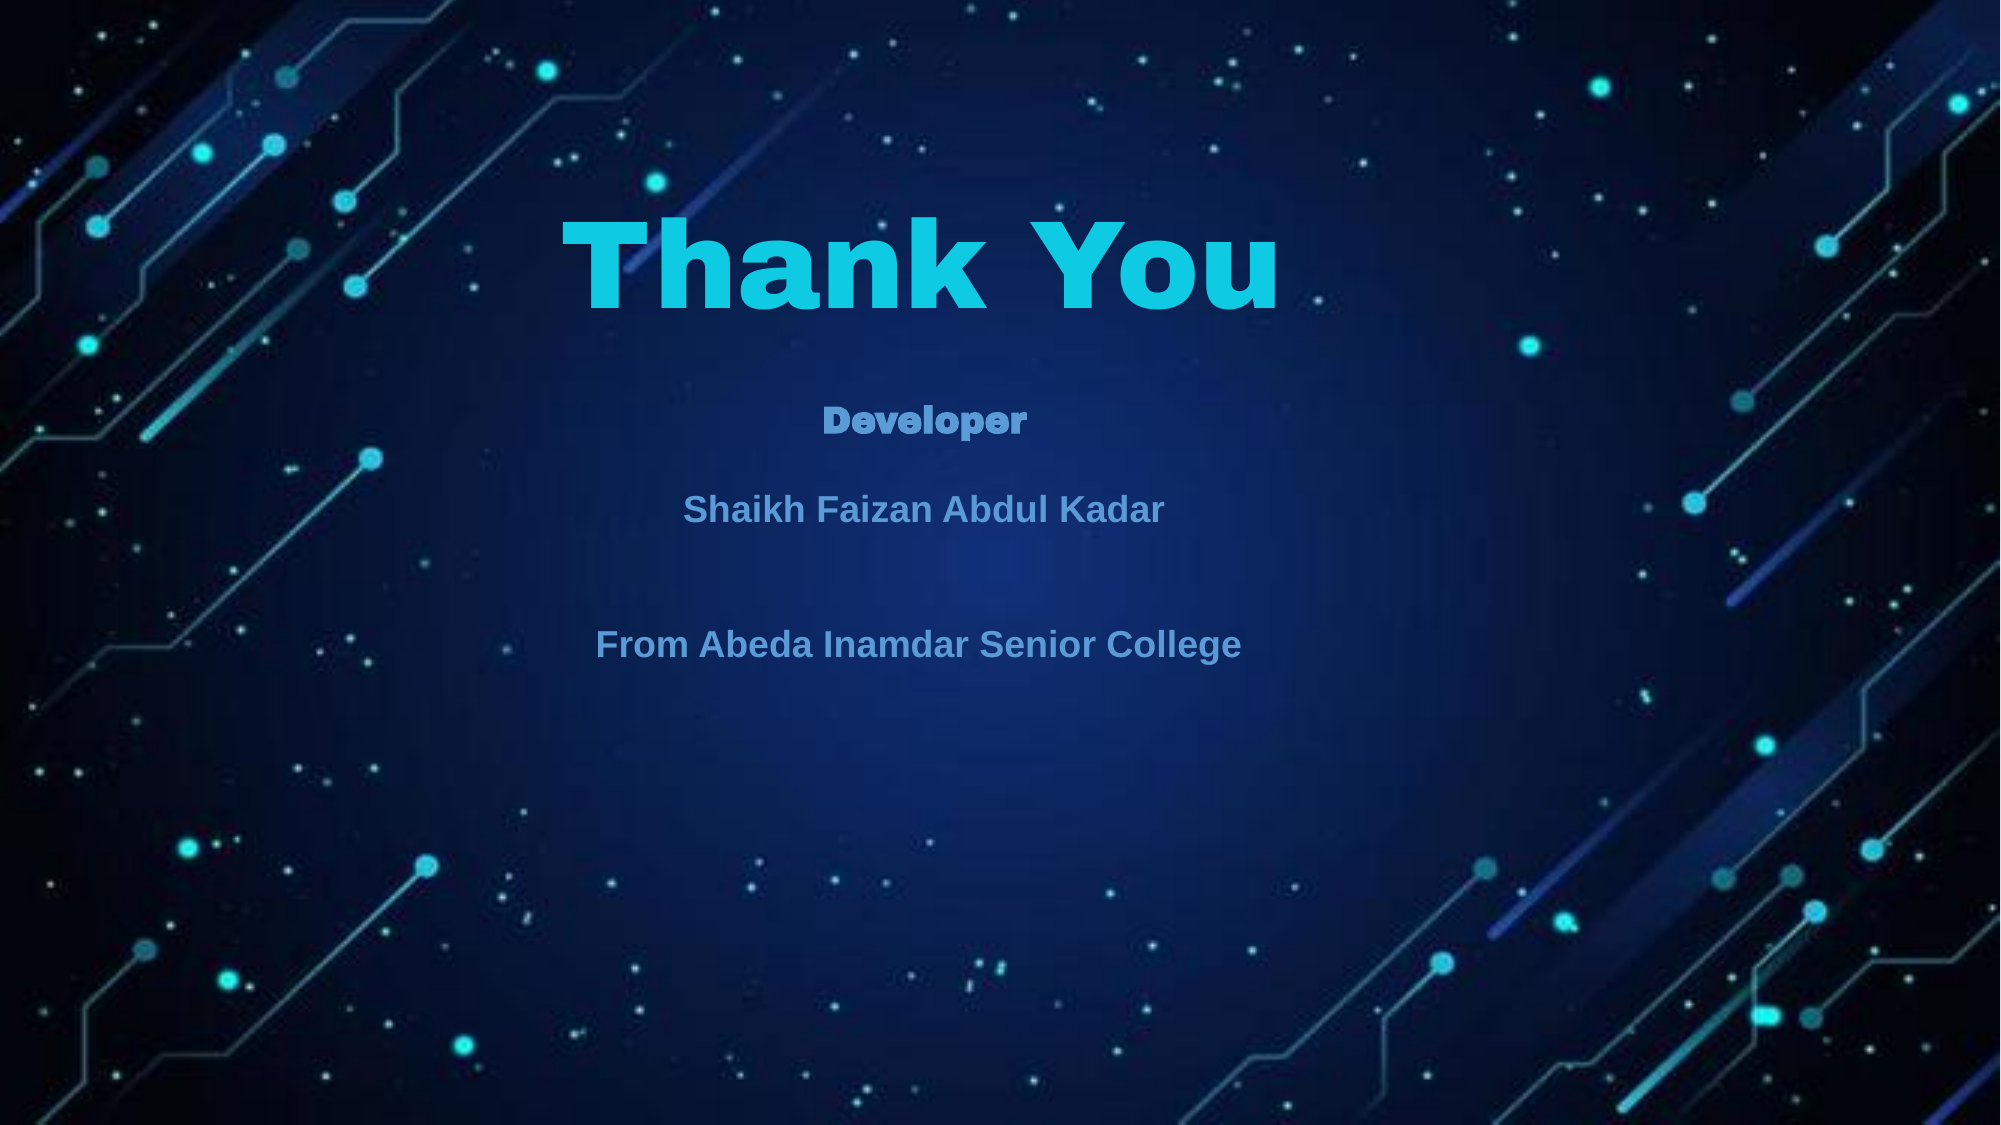

Thank You

Developer

Shaikh Faizan Abdul Kadar

From Abeda Inamdar Senior College